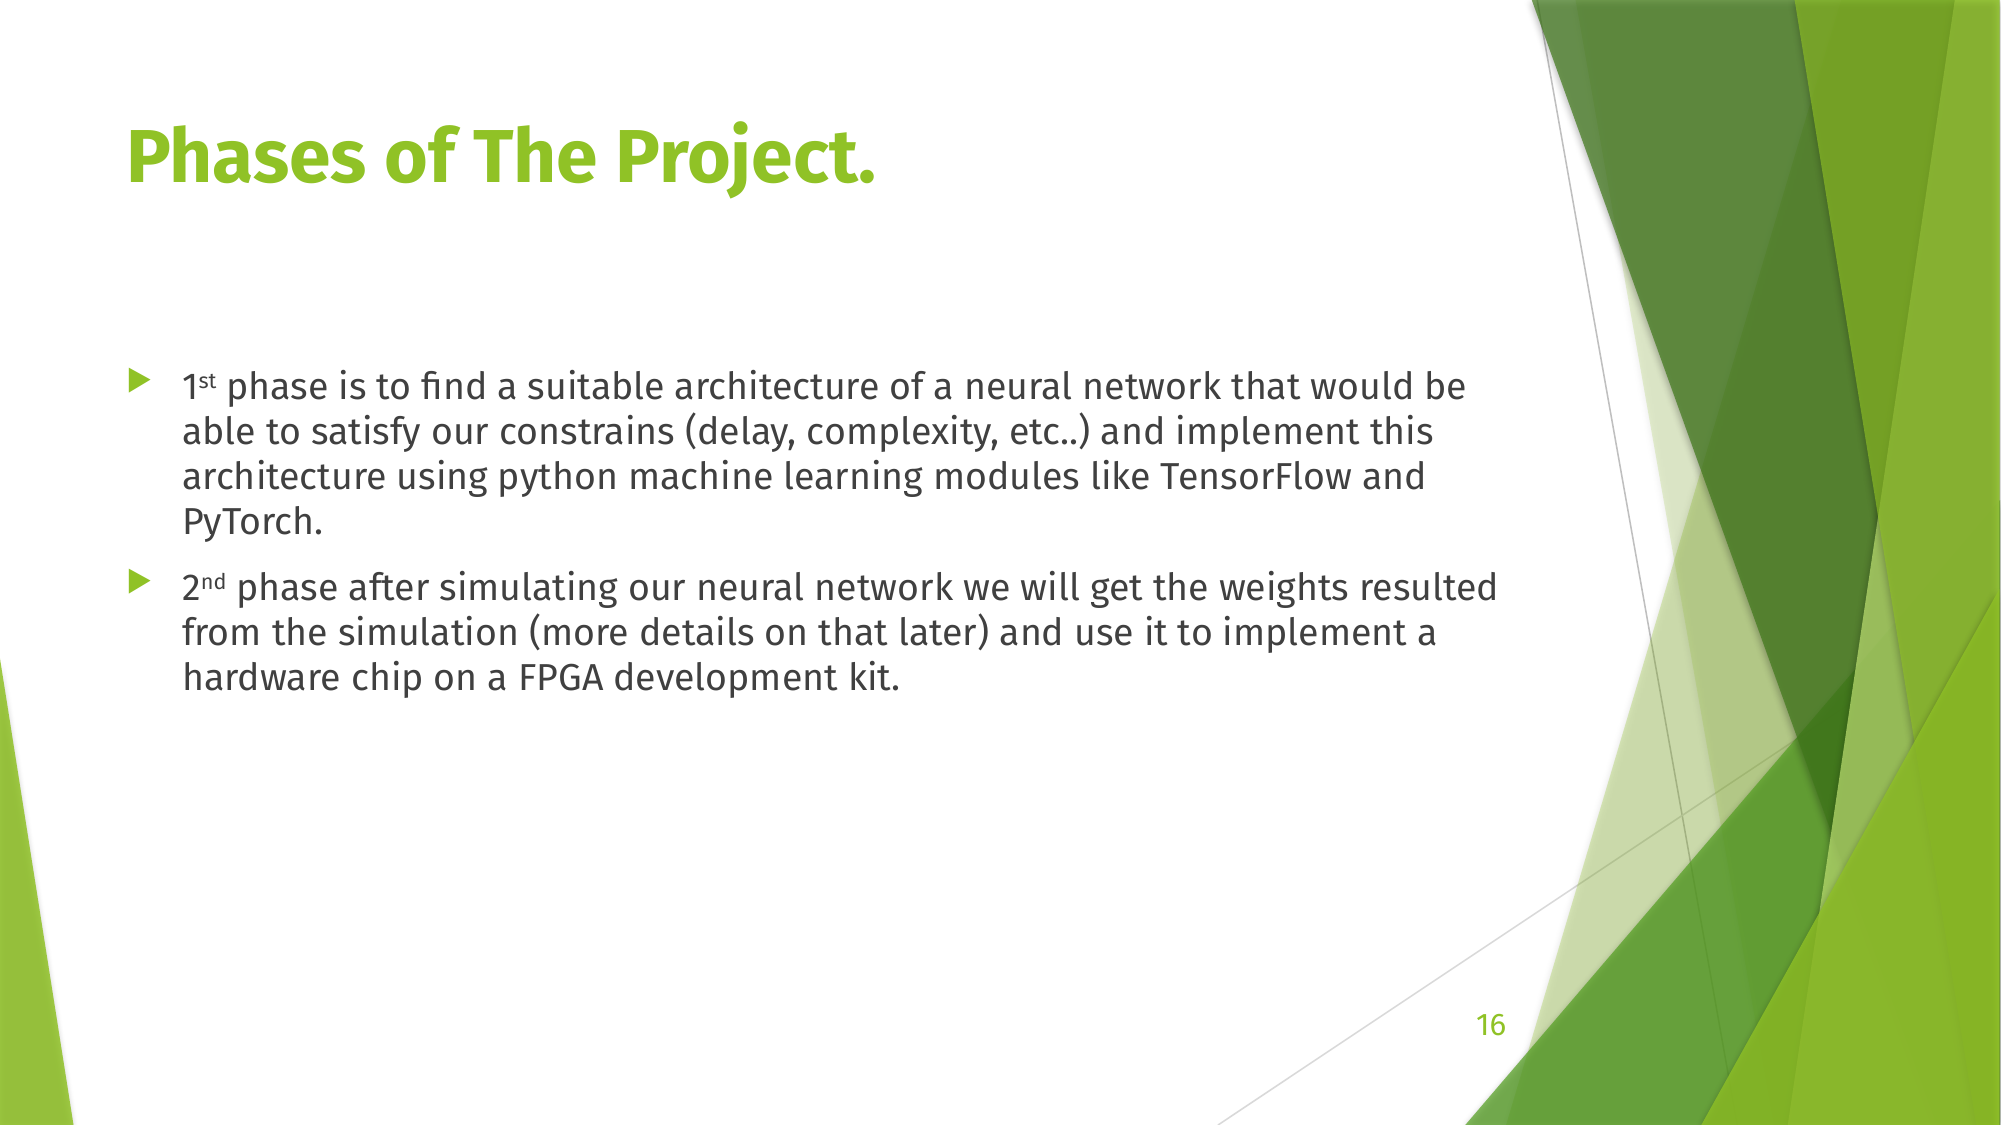

# Phases of The Project.
1st phase is to find a suitable architecture of a neural network that would be able to satisfy our constrains (delay, complexity, etc..) and implement this architecture using python machine learning modules like TensorFlow and PyTorch.
2nd phase after simulating our neural network we will get the weights resulted from the simulation (more details on that later) and use it to implement a hardware chip on a FPGA development kit.

16